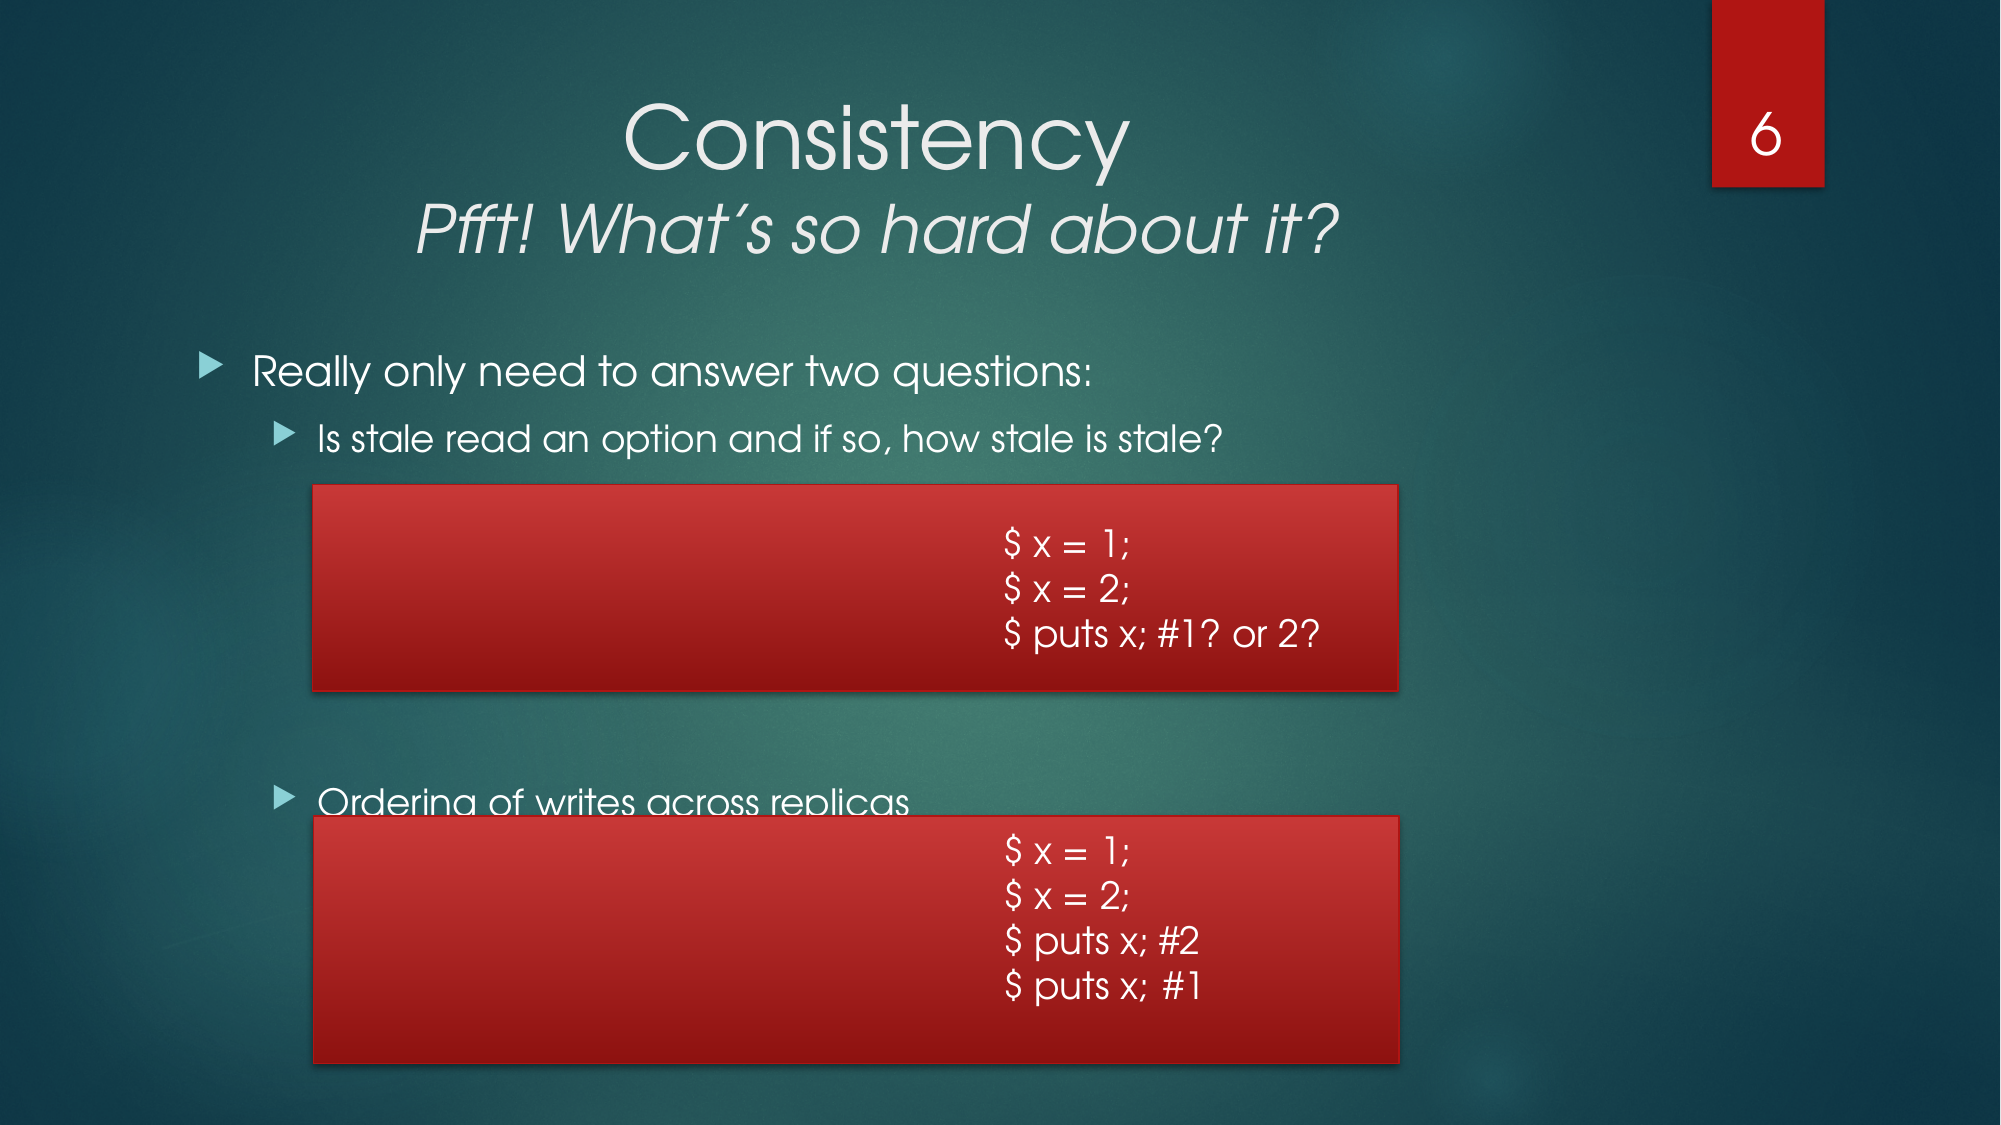

6
# Consistency Pfft! What’s so hard about it?
Really only need to answer two questions:
Is stale read an option and if so, how stale is stale?

Ordering of writes across replicas

				$ x = 1;
				$ x = 2;
				$ puts x; #1? or 2?

				$ x = 1;
				$ x = 2;
				$ puts x; #2
				$ puts x;	 #1